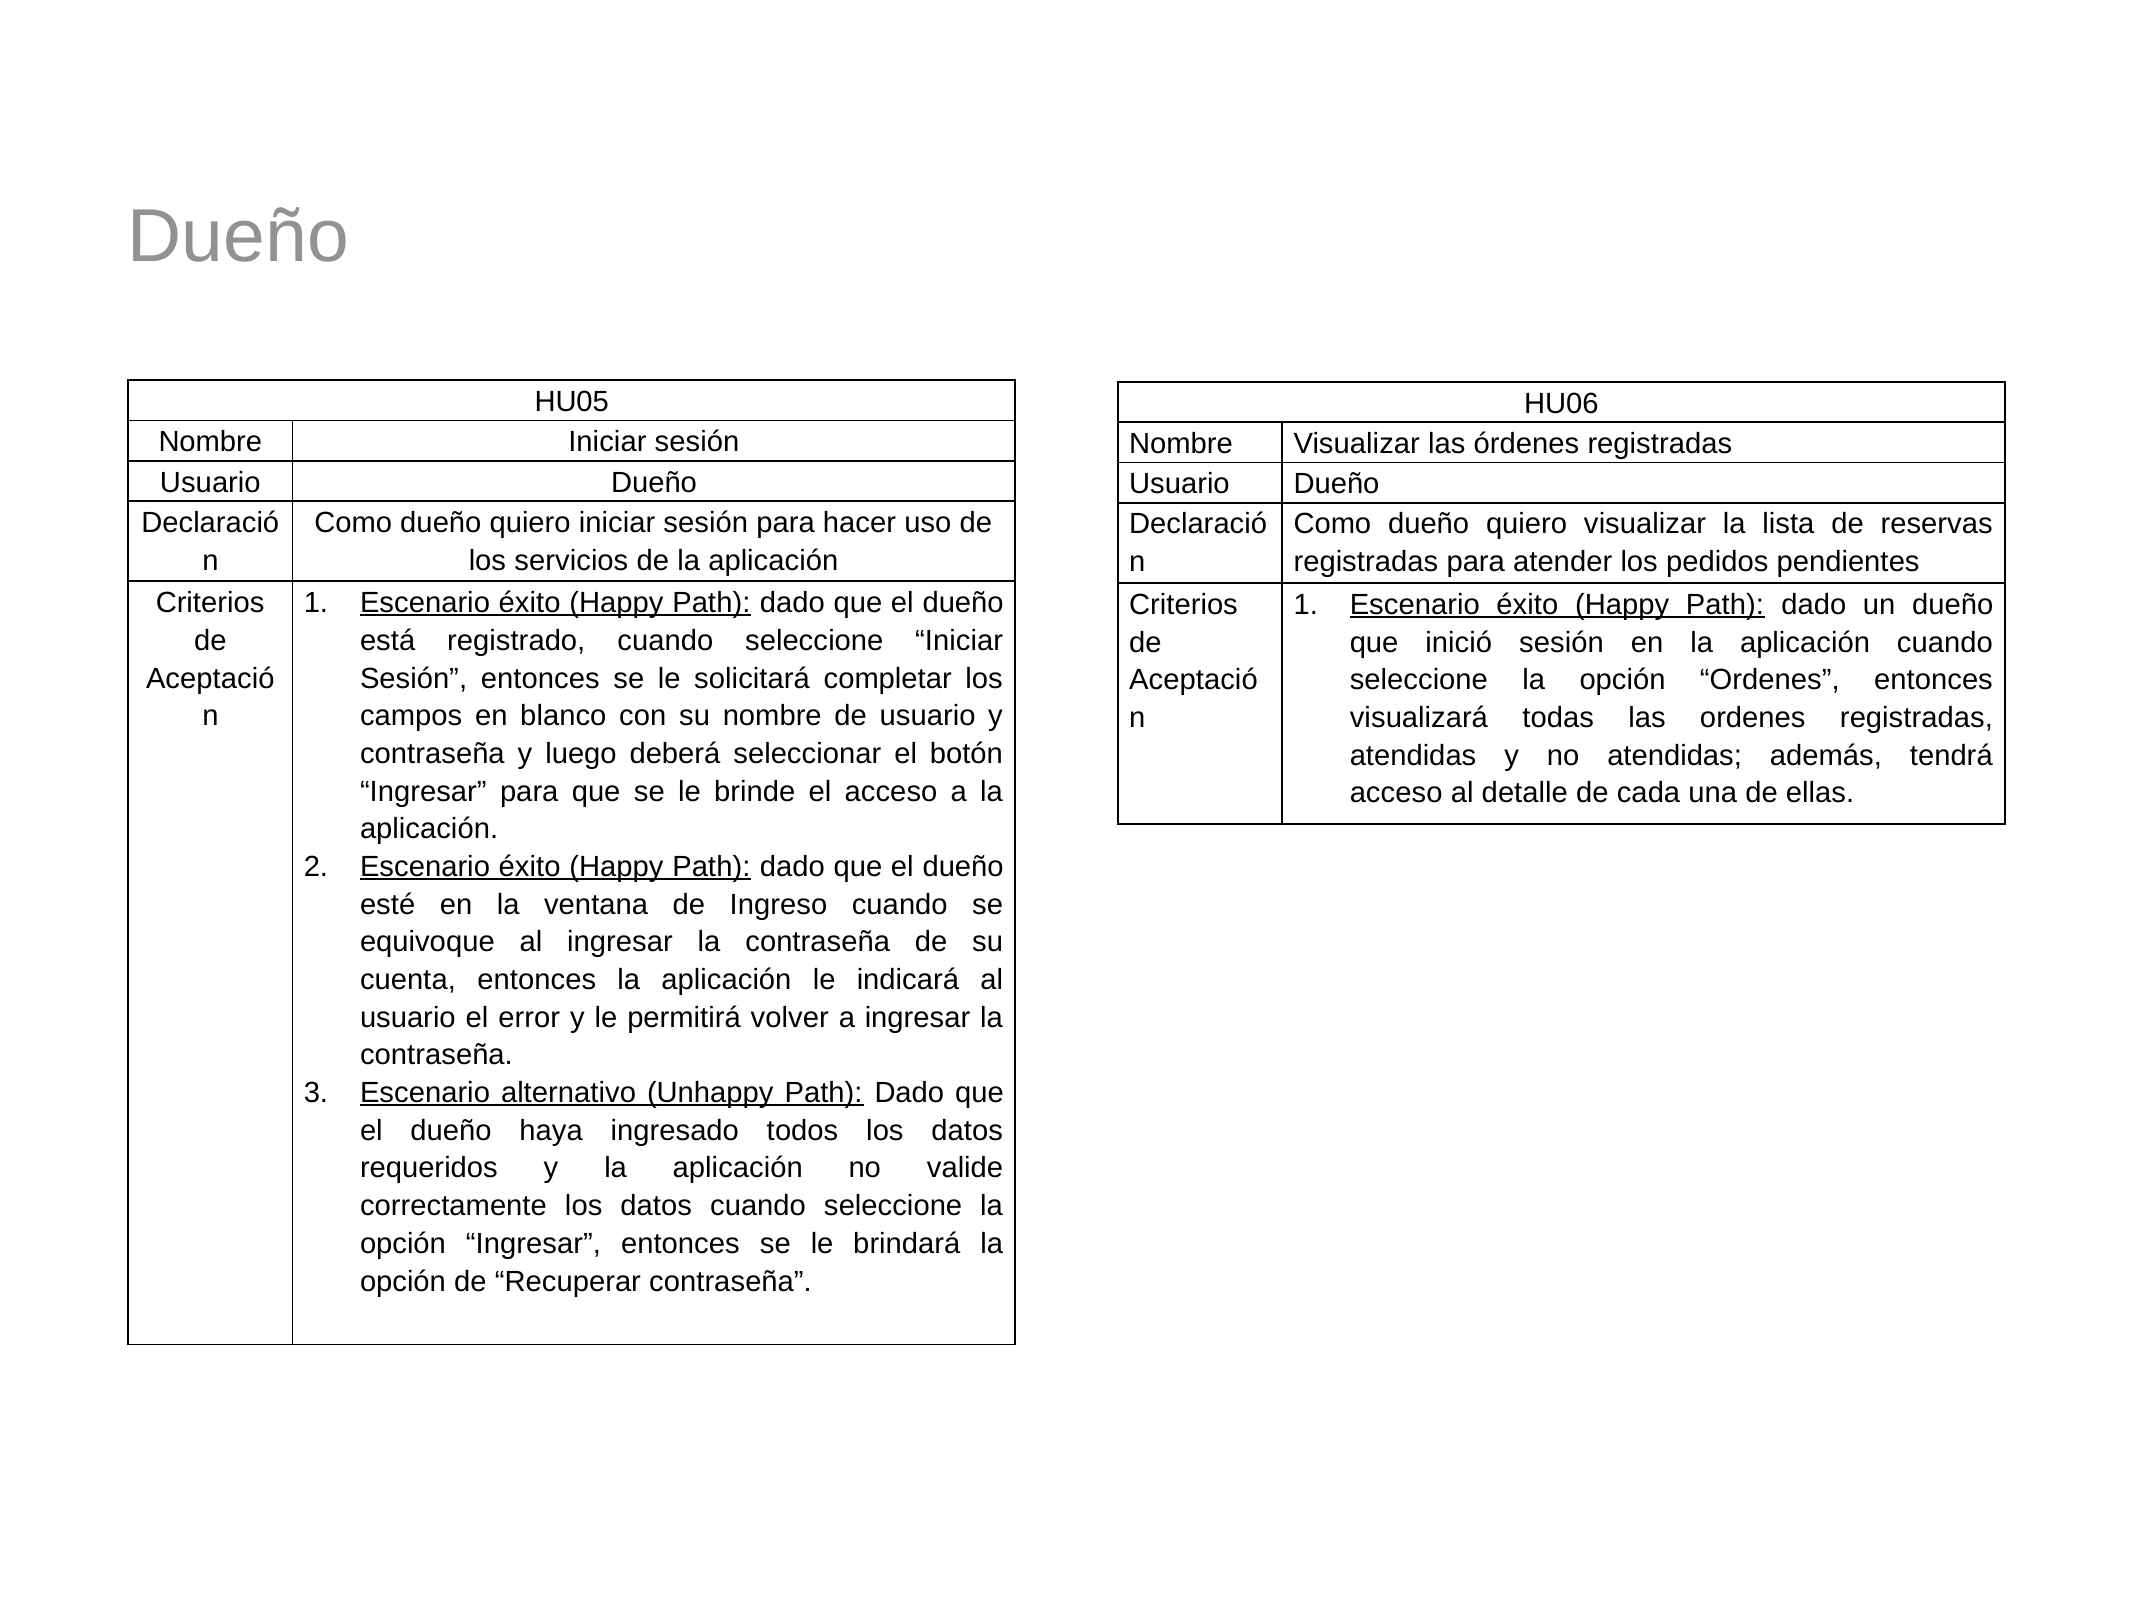

Dueño
| HU05 |  |
| --- | --- |
| Nombre | Iniciar sesión |
| Usuario | Dueño |
| Declaración | Como dueño quiero iniciar sesión para hacer uso de los servicios de la aplicación |
| Criterios de Aceptación | Escenario éxito (Happy Path): dado que el dueño está registrado, cuando seleccione “Iniciar Sesión”, entonces se le solicitará completar los campos en blanco con su nombre de usuario y contraseña y luego deberá seleccionar el botón “Ingresar” para que se le brinde el acceso a la aplicación. Escenario éxito (Happy Path): dado que el dueño esté en la ventana de Ingreso cuando se equivoque al ingresar la contraseña de su cuenta, entonces la aplicación le indicará al usuario el error y le permitirá volver a ingresar la contraseña. Escenario alternativo (Unhappy Path): Dado que el dueño haya ingresado todos los datos requeridos y la aplicación no valide correctamente los datos cuando seleccione la opción “Ingresar”, entonces se le brindará la opción de “Recuperar contraseña”. |
| HU06 |  |
| --- | --- |
| Nombre | Visualizar las órdenes registradas |
| Usuario | Dueño |
| Declaración | Como dueño quiero visualizar la lista de reservas registradas para atender los pedidos pendientes |
| Criterios de Aceptación | Escenario éxito (Happy Path): dado un dueño que inició sesión en la aplicación cuando seleccione la opción “Ordenes”, entonces visualizará todas las ordenes registradas, atendidas y no atendidas; además, tendrá acceso al detalle de cada una de ellas. |